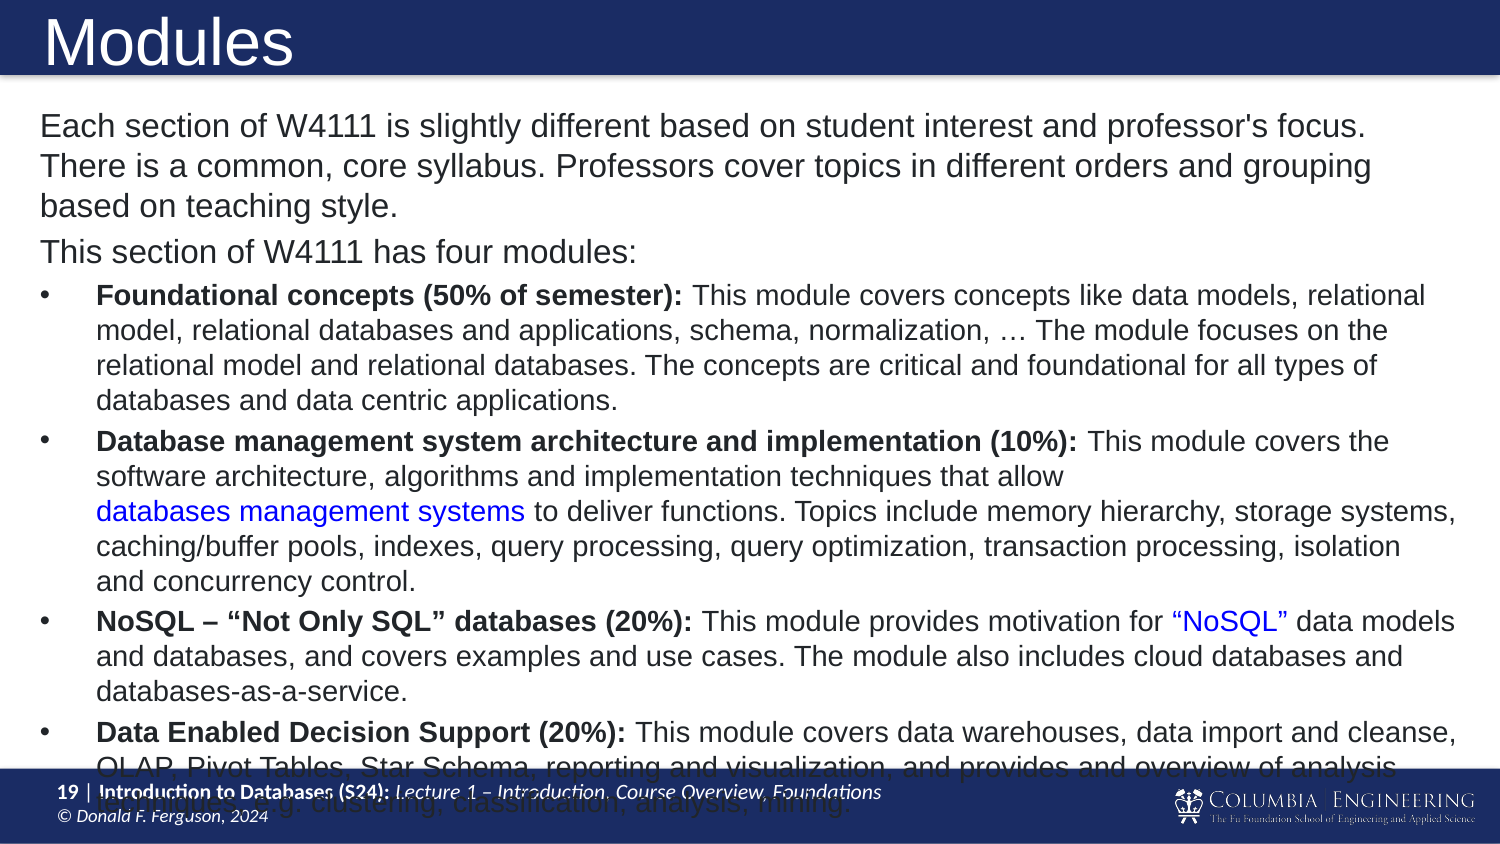

# Modules
Each section of W4111 is slightly different based on student interest and professor's focus. There is a common, core syllabus. Professors cover topics in different orders and grouping based on teaching style.
This section of W4111 has four modules:
Foundational concepts (50% of semester): This module covers concepts like data models, relational model, relational databases and applications, schema, normalization, … The module focuses on the relational model and relational databases. The concepts are critical and foundational for all types of databases and data centric applications.
Database management system architecture and implementation (10%): This module covers the software architecture, algorithms and implementation techniques that allow databases management systems to deliver functions. Topics include memory hierarchy, storage systems, caching/buffer pools, indexes, query processing, query optimization, transaction processing, isolation and concurrency control.
NoSQL – “Not Only SQL” databases (20%): This module provides motivation for “NoSQL” data models and databases, and covers examples and use cases. The module also includes cloud databases and databases-as-a-service.
Data Enabled Decision Support (20%): This module covers data warehouses, data import and cleanse, OLAP, Pivot Tables, Star Schema, reporting and visualization, and provides and overview of analysis techniques, e.g. clustering, classification, analysis, mining.